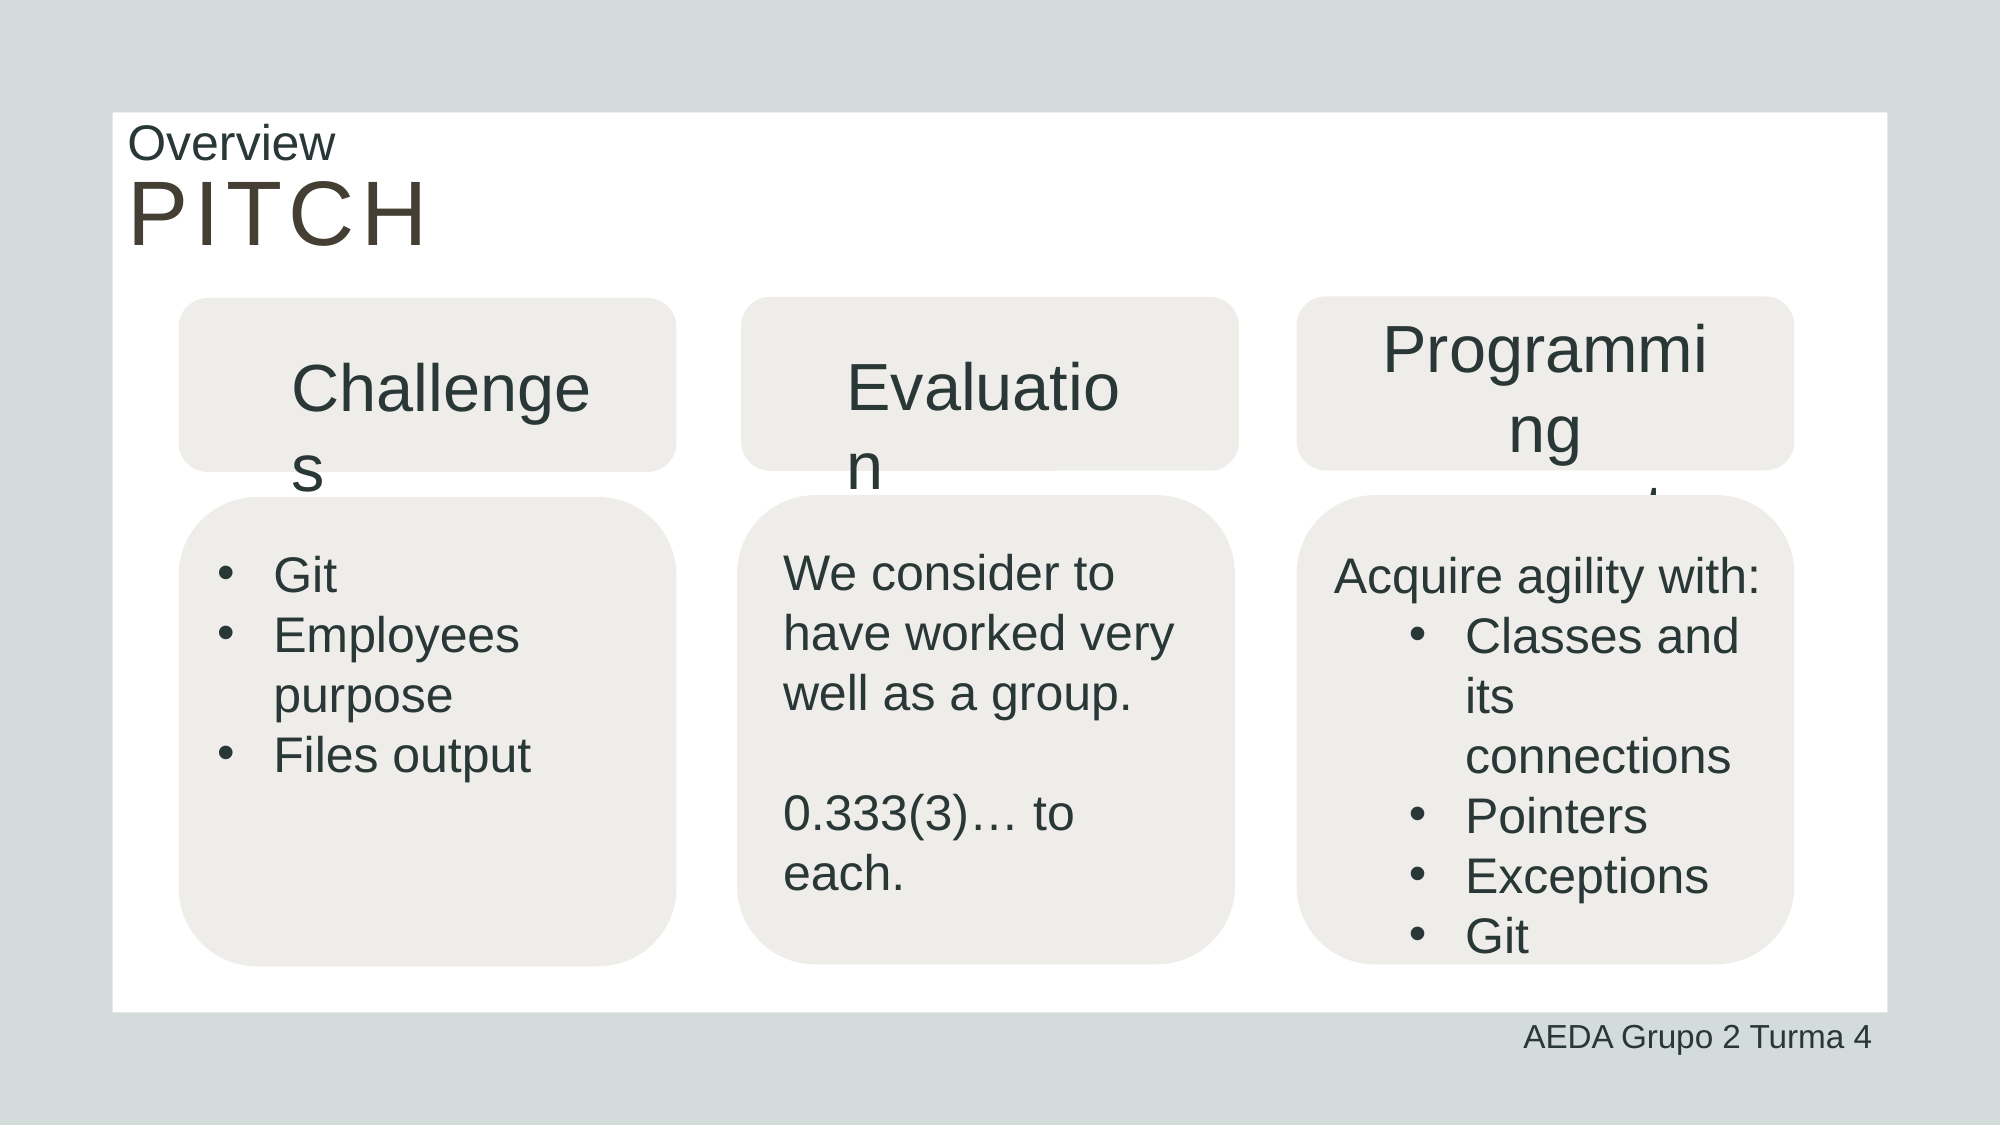

Overview

PITCH

Programming
conquests
Evaluation
Challenges

We consider to have worked very well as a group.

0.333(3)… to each.
Git
Employees purpose
Files output

Acquire agility with:
Classes and its connections
Pointers
Exceptions
Git

AEDA Grupo 2 Turma 4